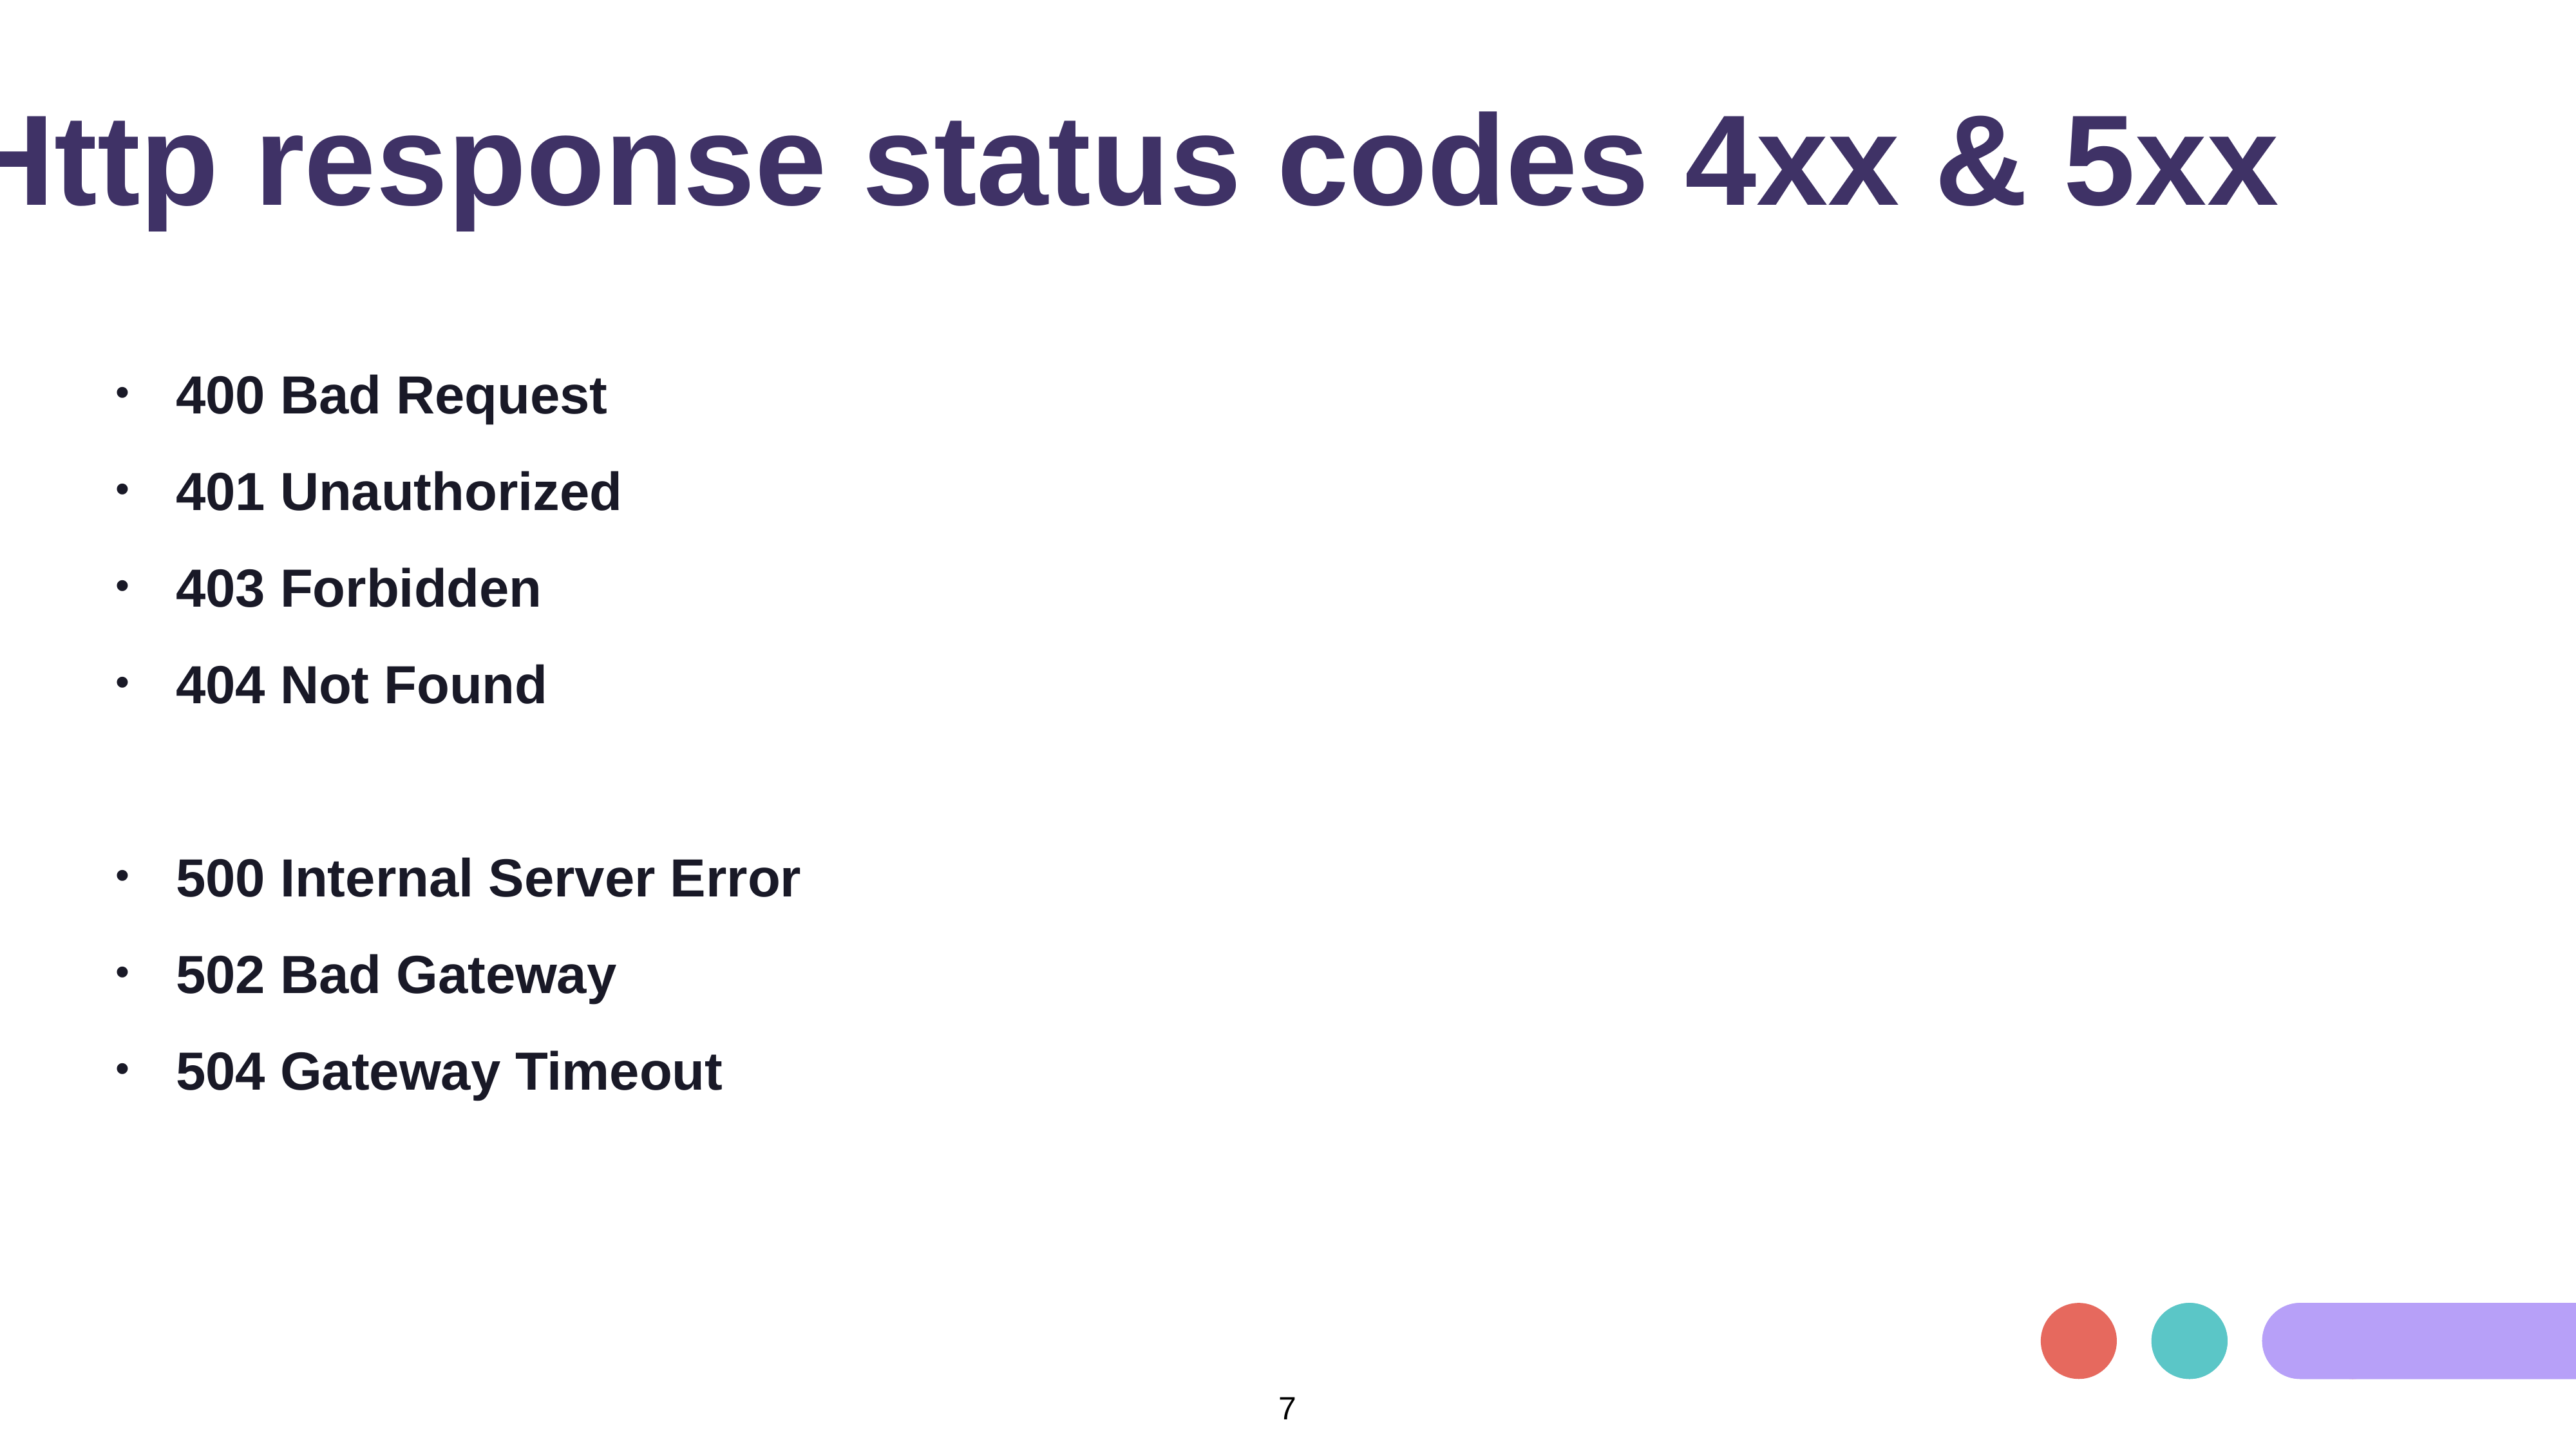

Http response status codes 4xx & 5xx
400 Bad Request
401 Unauthorized
403 Forbidden
404 Not Found

500 Internal Server Error
502 Bad Gateway
504 Gateway Timeout

7